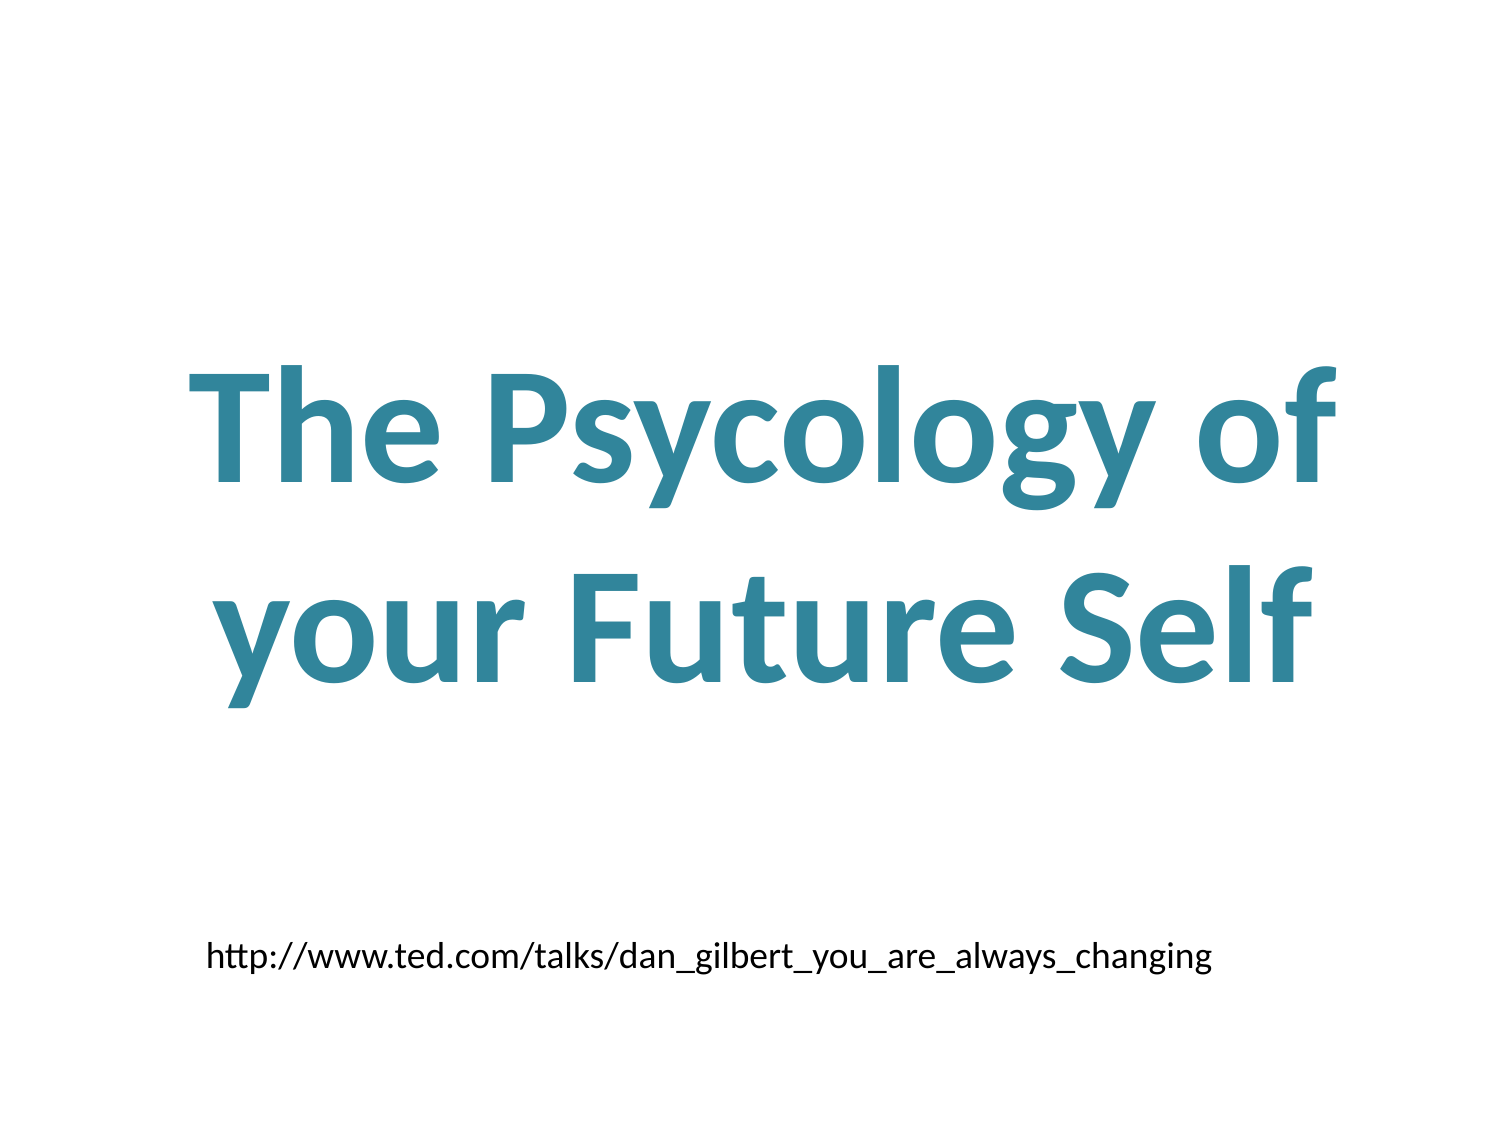

# The Psycology of your Future Self
http://www.ted.com/talks/dan_gilbert_you_are_always_changing